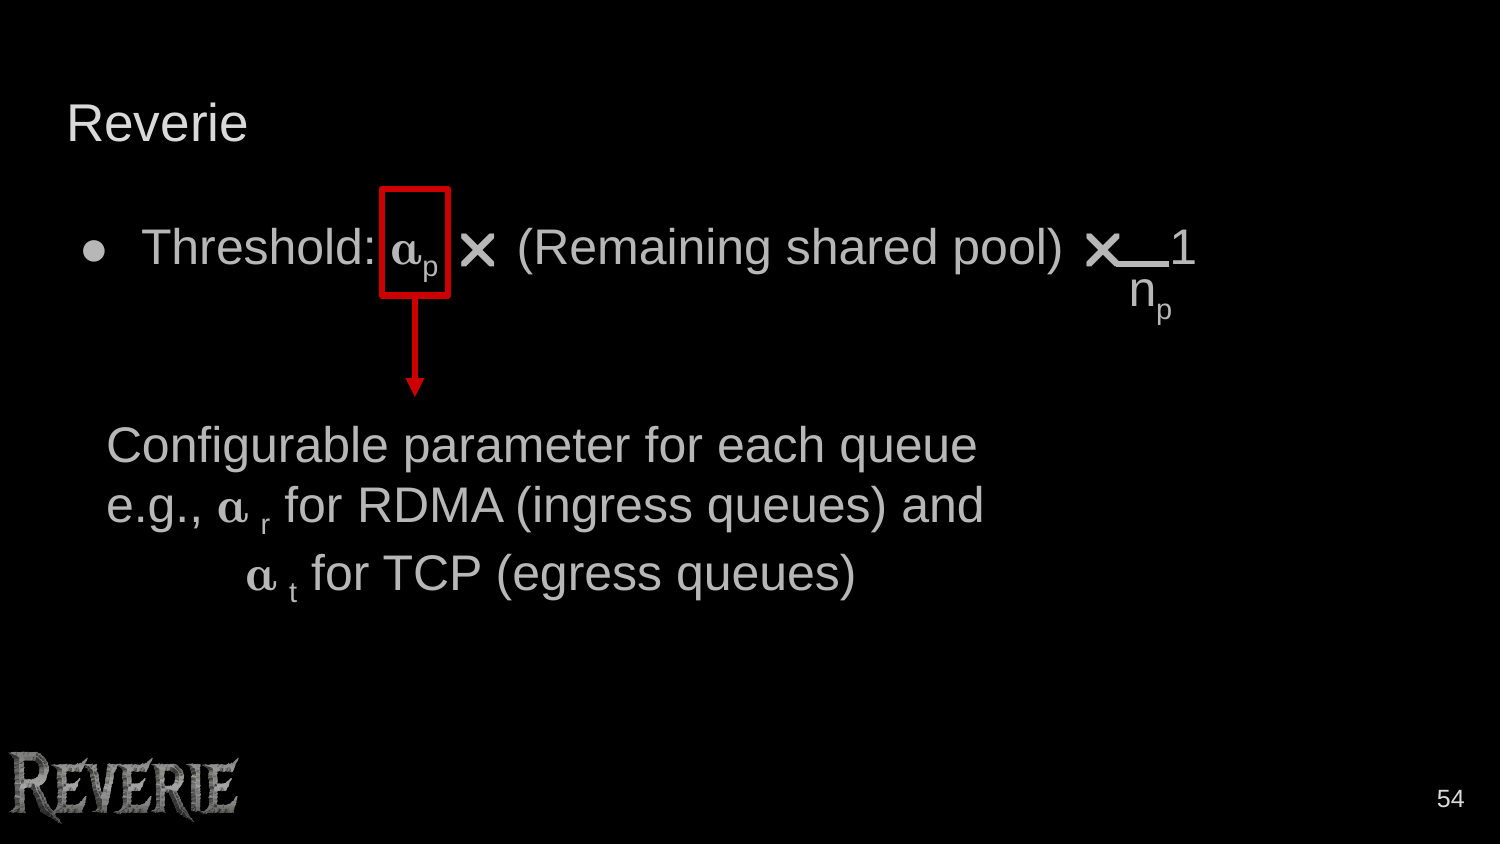

# Reverie

Threshold: 𝛂p 🗙 (Remaining shared pool) 🗙   1
np
Configurable parameter for each queue
e.g., 𝛂r for RDMA (ingress queues) and
          𝛂t for TCP (egress queues)
54